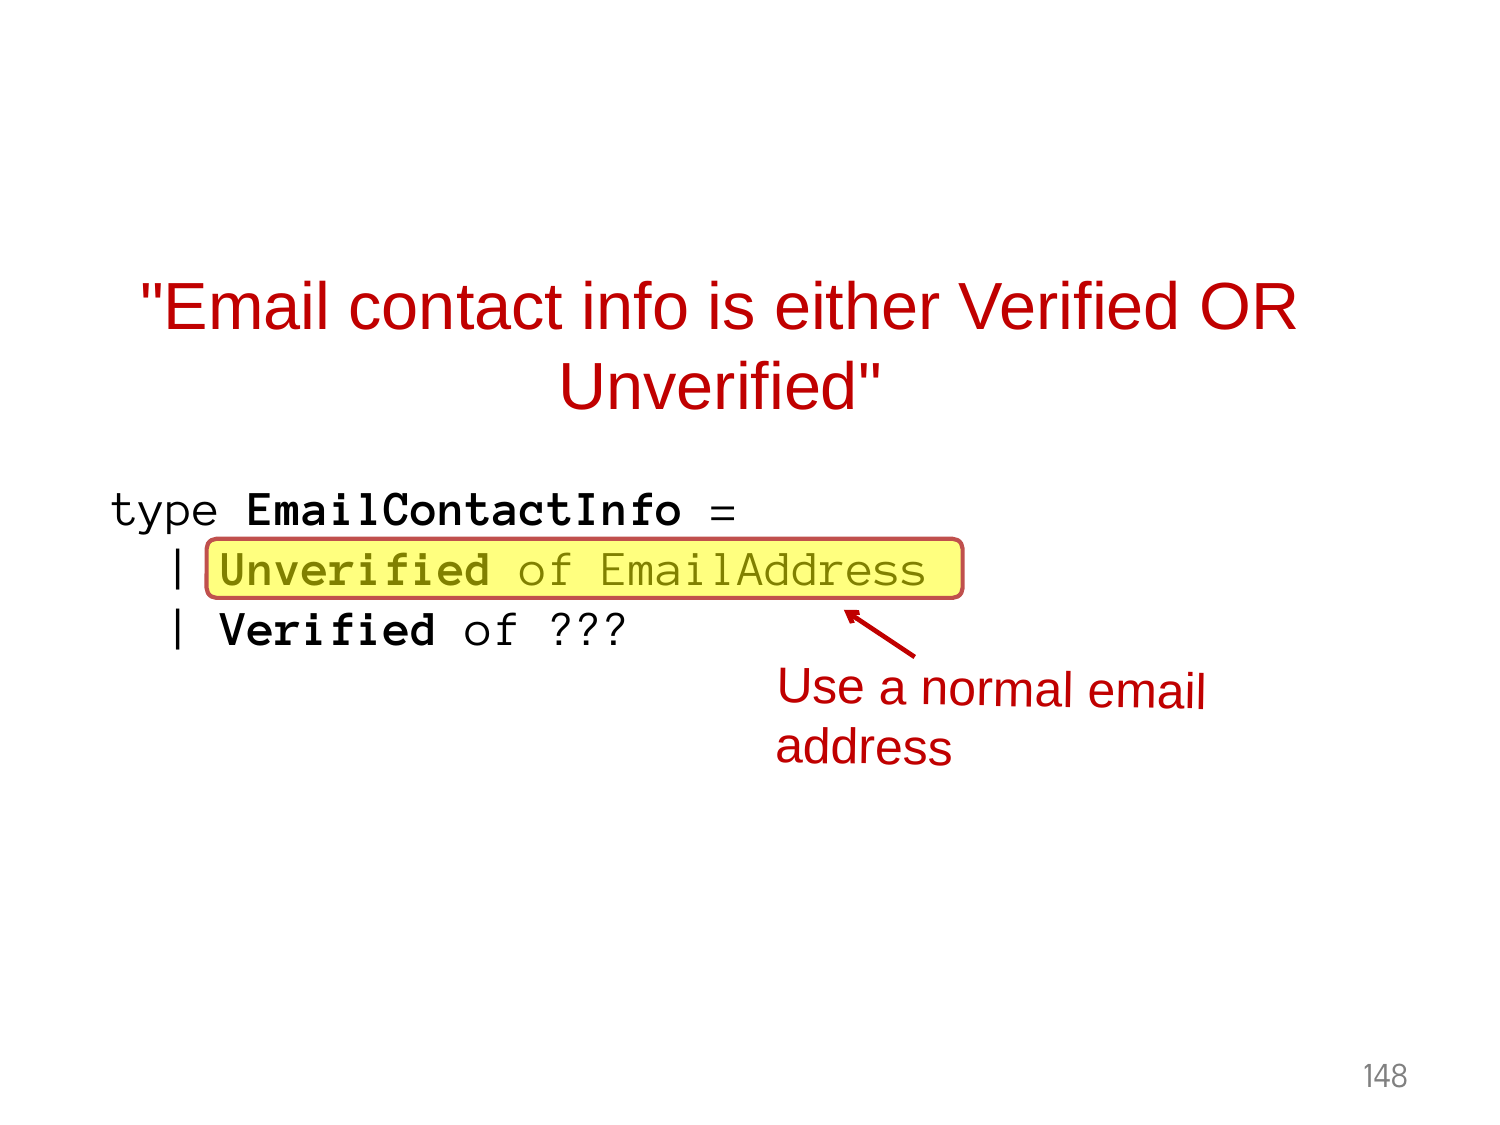

"Email contact info is either Verified OR Unverified"
type EmailContactInfo =
  | Unverified of EmailAddress
  | Verified of ???

Use a normal email address